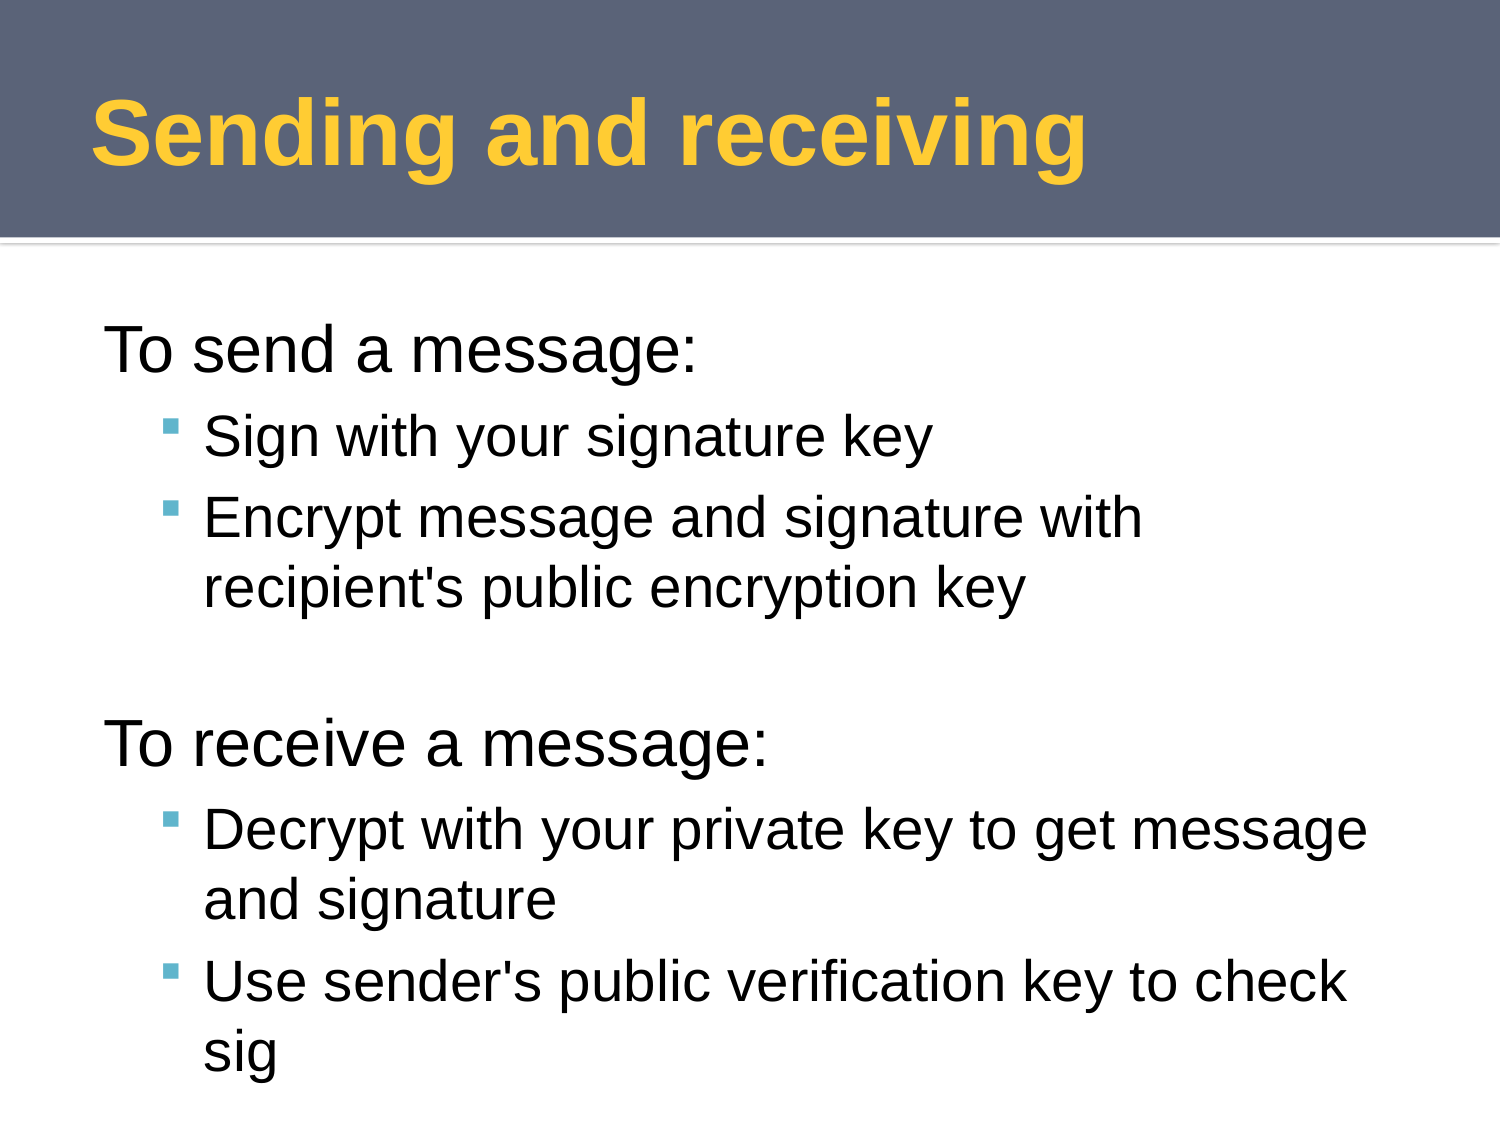

# Sending and receiving
To send a message:
Sign with your signature key
Encrypt message and signature with recipient's public encryption key

To receive a message:
Decrypt with your private key to get message and signature
Use sender's public verification key to check sig